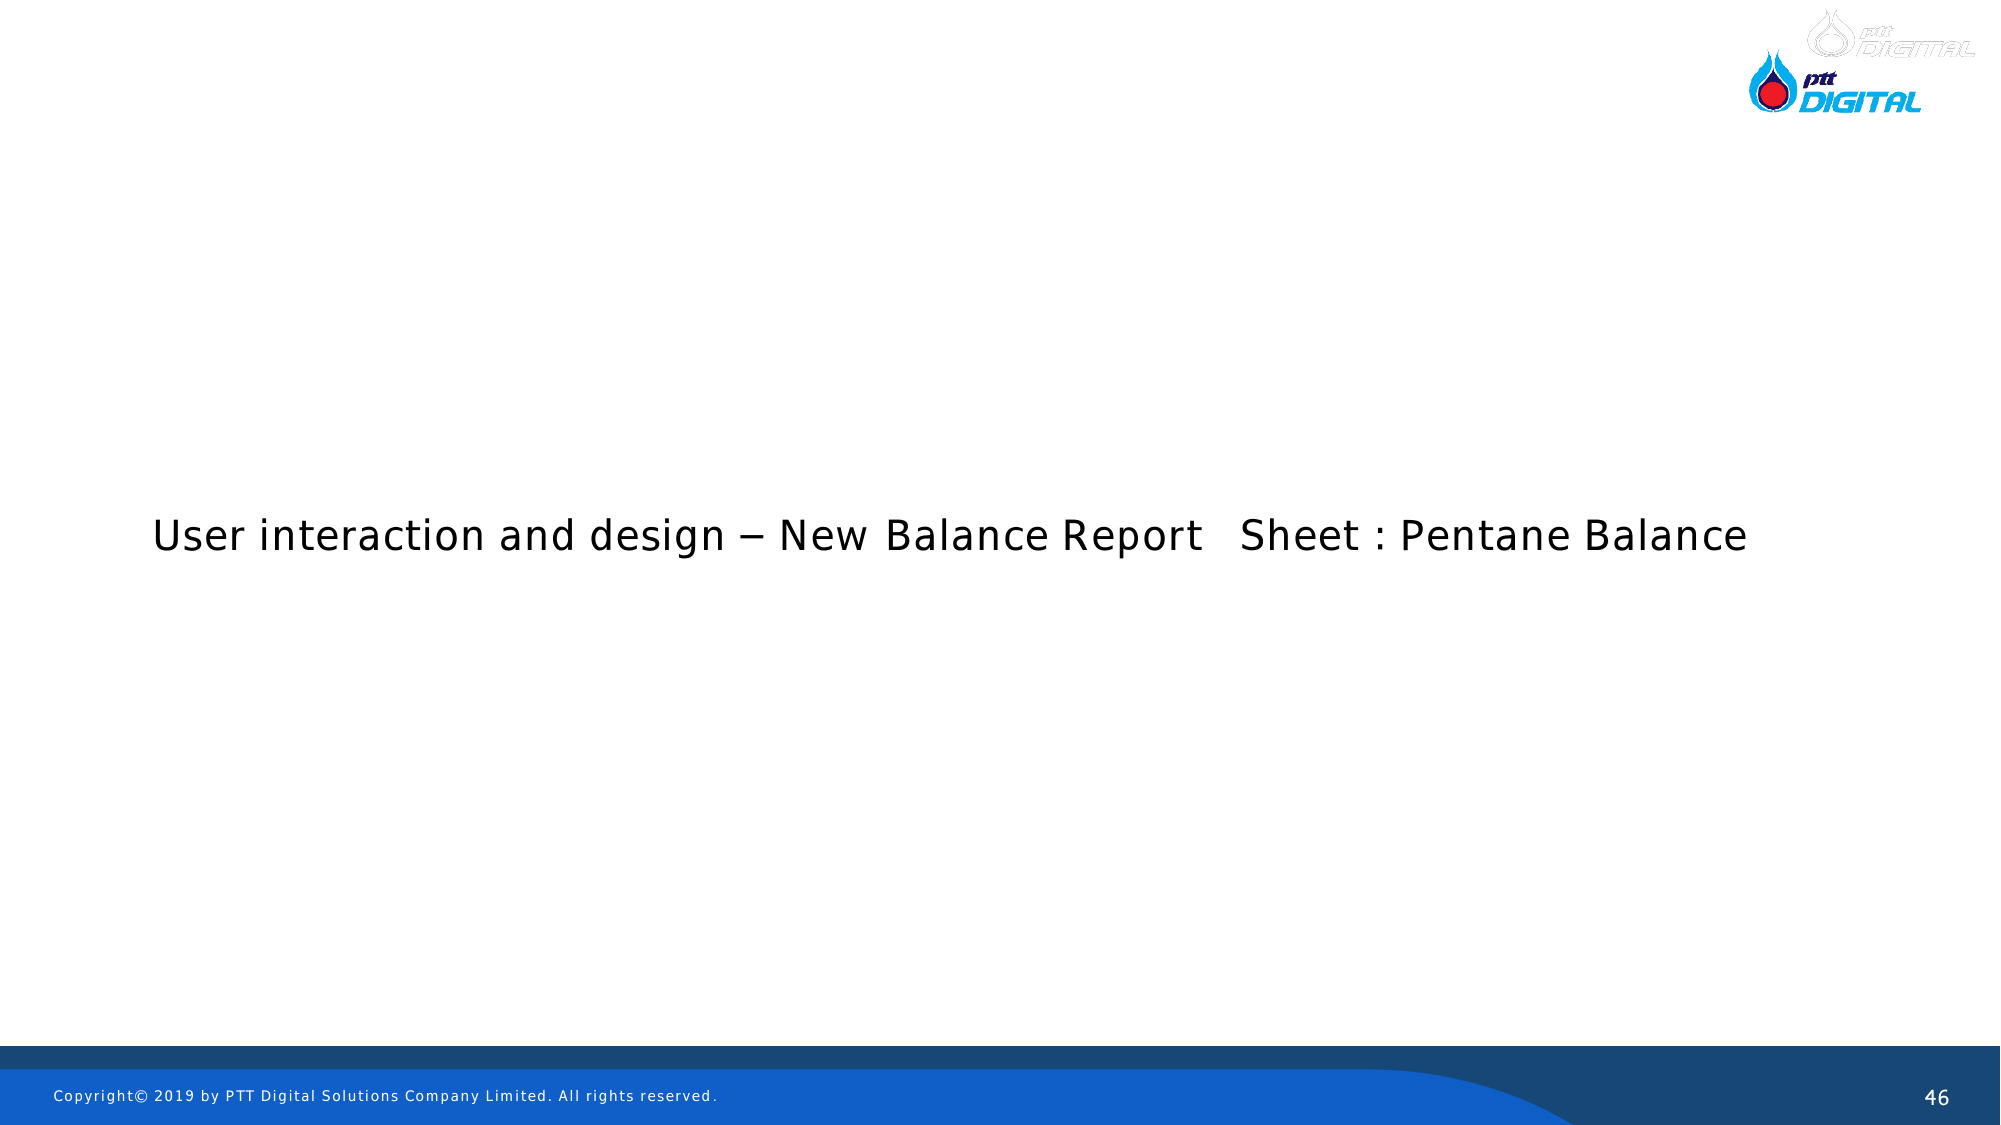

User interaction and design – New Balance Report   Sheet : Pentane Balance
46